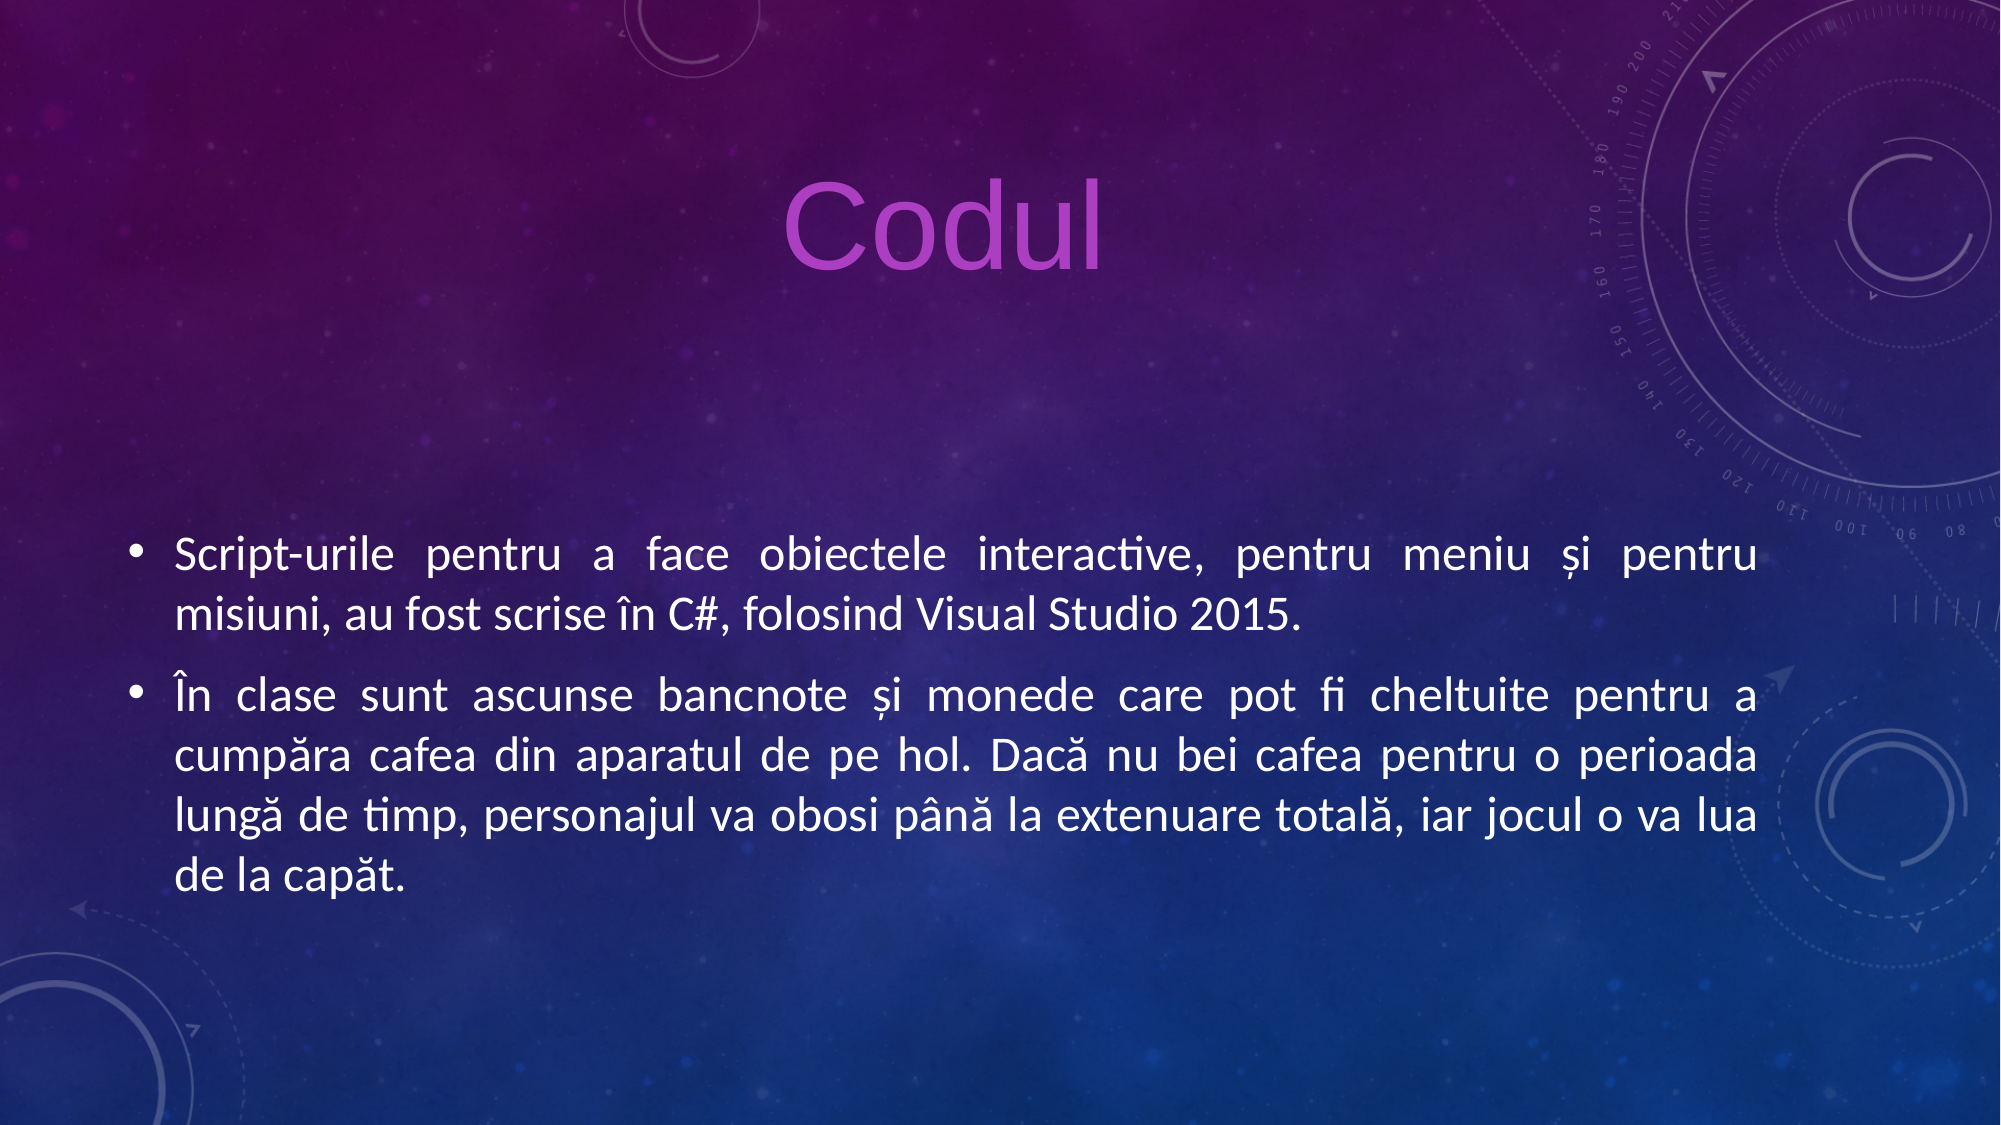

# Codul

Script-urile pentru a face obiectele interactive, pentru meniu și pentru misiuni, au fost scrise în C#, folosind Visual Studio 2015.
În clase sunt ascunse bancnote și monede care pot fi cheltuite pentru a cumpăra cafea din aparatul de pe hol. Dacă nu bei cafea pentru o perioada lungă de timp, personajul va obosi până la extenuare totală, iar jocul o va lua de la capăt.